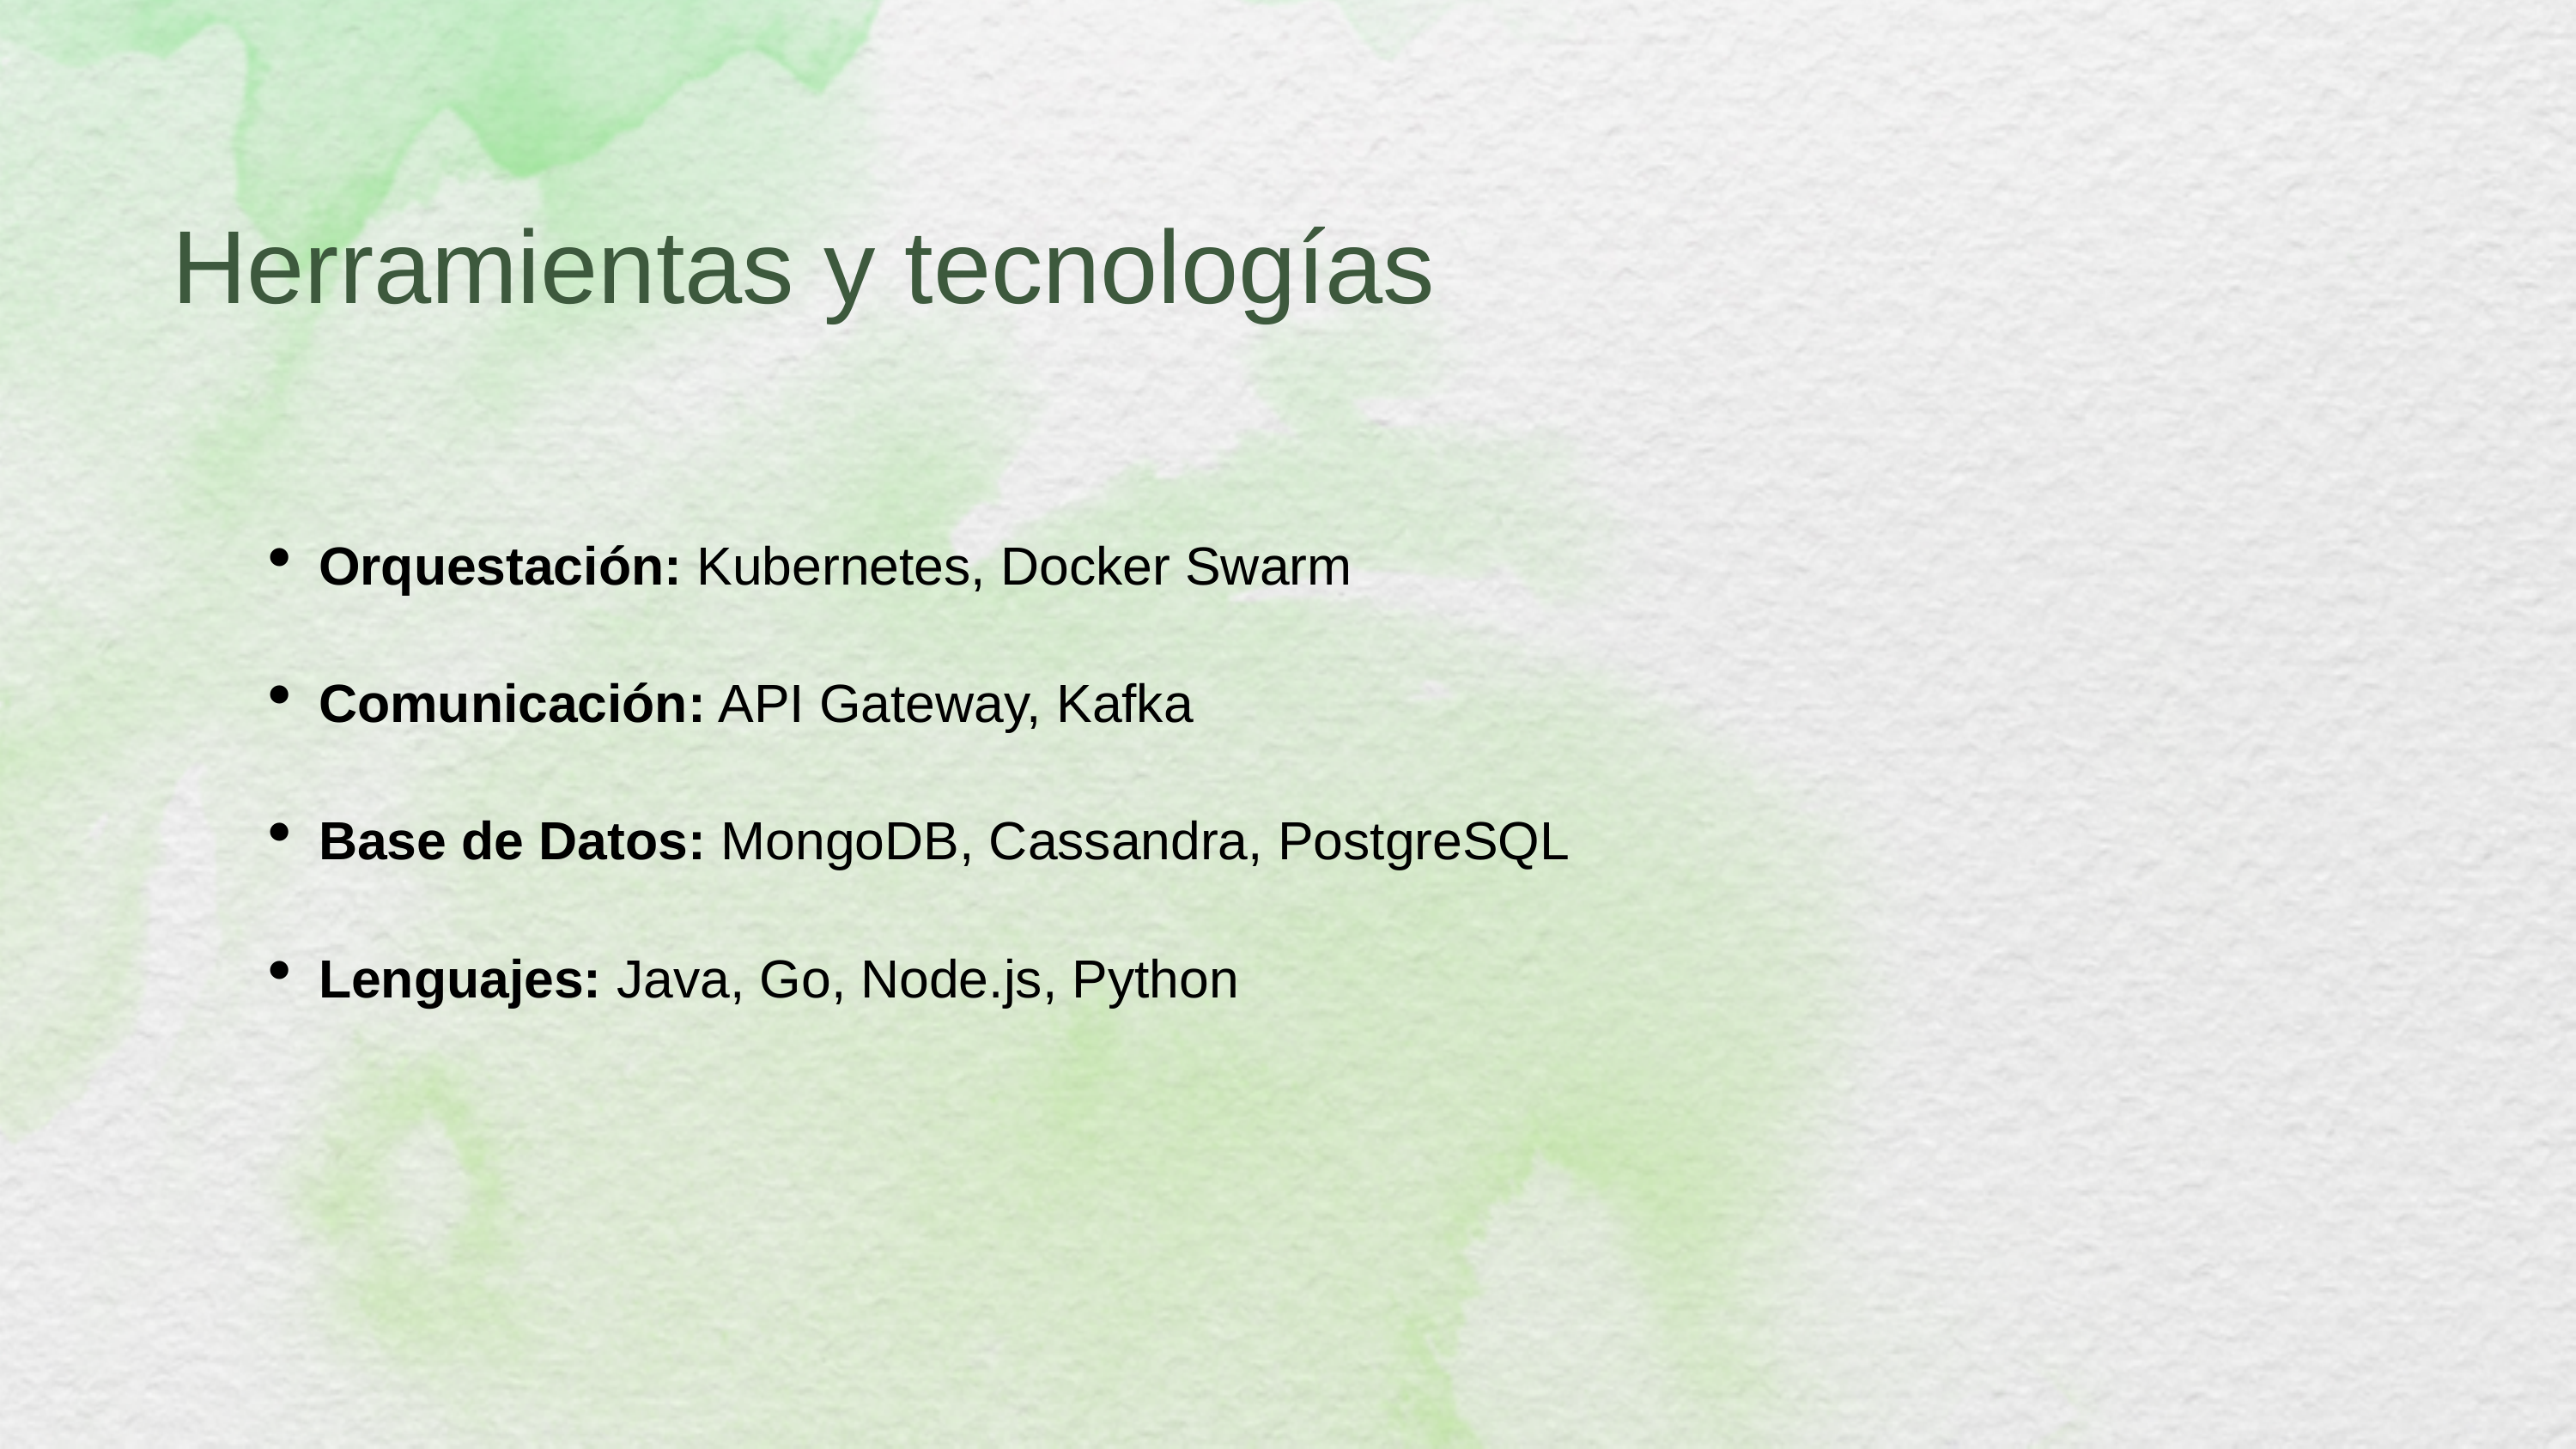

Herramientas y tecnologías
Orquestación: Kubernetes, Docker Swarm

Comunicación: API Gateway, Kafka

Base de Datos: MongoDB, Cassandra, PostgreSQL

Lenguajes: Java, Go, Node.js, Python